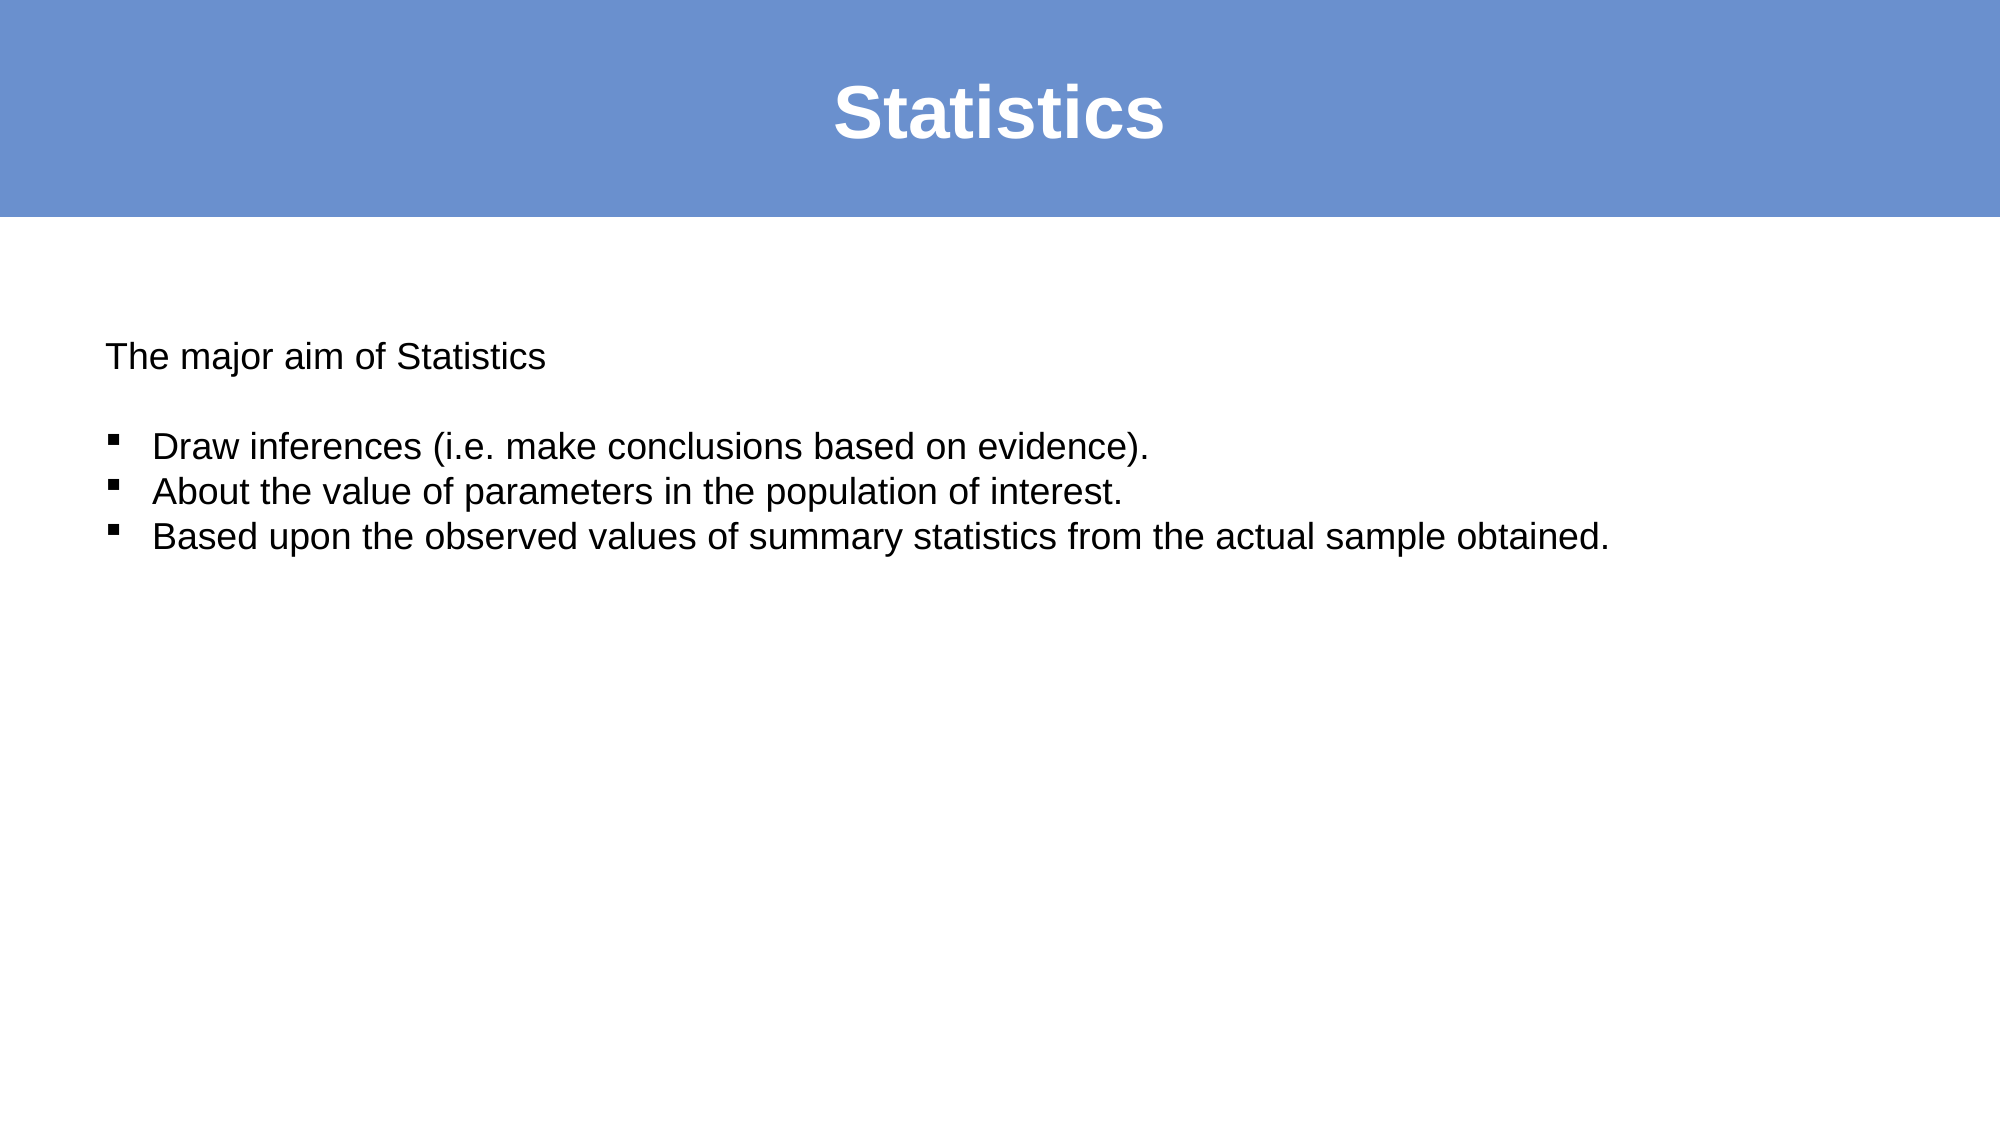

Statistics
The major aim of Statistics

Draw inferences (i.e. make conclusions based on evidence).
About the value of parameters in the population of interest.
Based upon the observed values of summary statistics from the actual sample obtained.